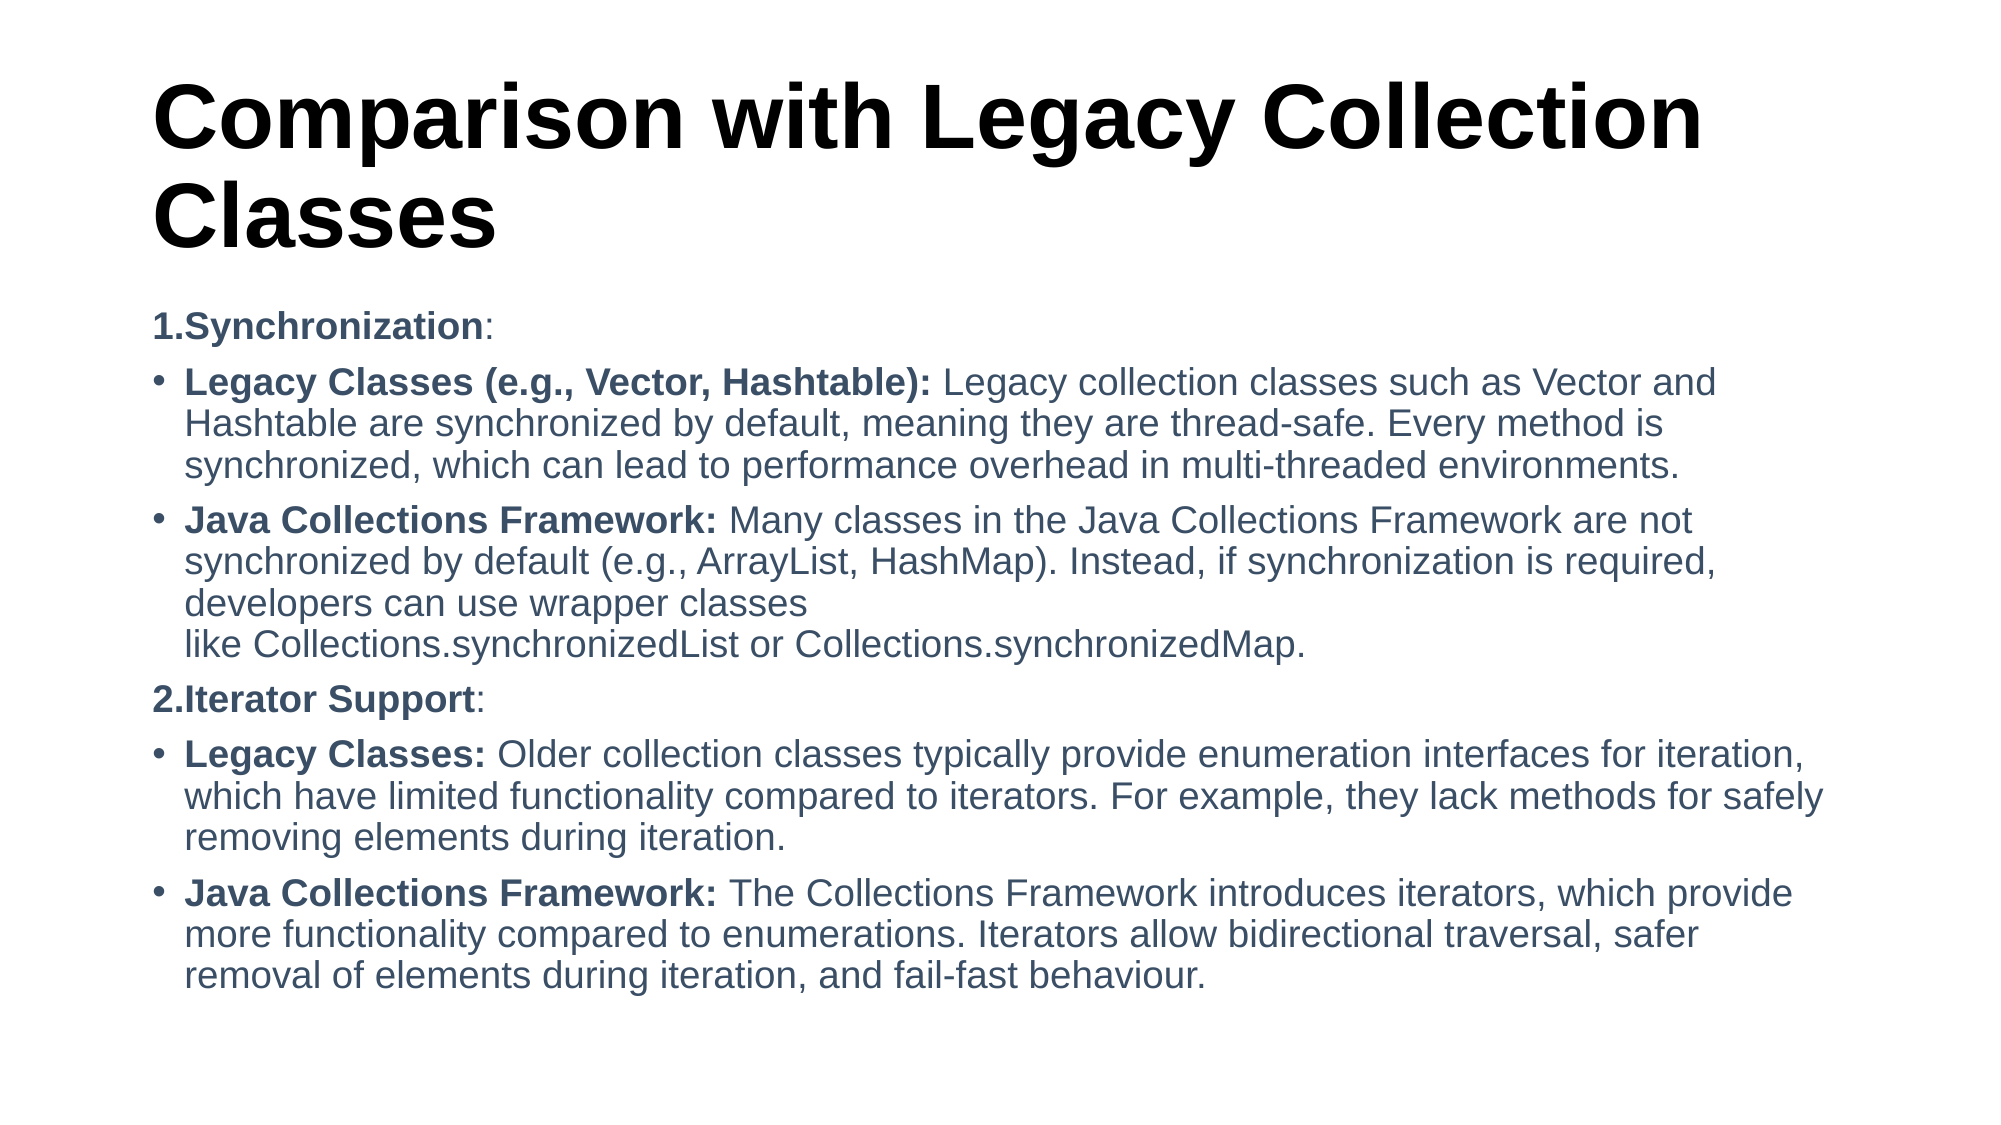

# Comparison with Legacy Collection Classes
Synchronization:
Legacy Classes (e.g., Vector, Hashtable): Legacy collection classes such as Vector and Hashtable are synchronized by default, meaning they are thread-safe. Every method is synchronized, which can lead to performance overhead in multi-threaded environments.
Java Collections Framework: Many classes in the Java Collections Framework are not synchronized by default (e.g., ArrayList, HashMap). Instead, if synchronization is required, developers can use wrapper classes like Collections.synchronizedList or Collections.synchronizedMap.
Iterator Support:
Legacy Classes: Older collection classes typically provide enumeration interfaces for iteration, which have limited functionality compared to iterators. For example, they lack methods for safely removing elements during iteration.
Java Collections Framework: The Collections Framework introduces iterators, which provide more functionality compared to enumerations. Iterators allow bidirectional traversal, safer removal of elements during iteration, and fail-fast behaviour.